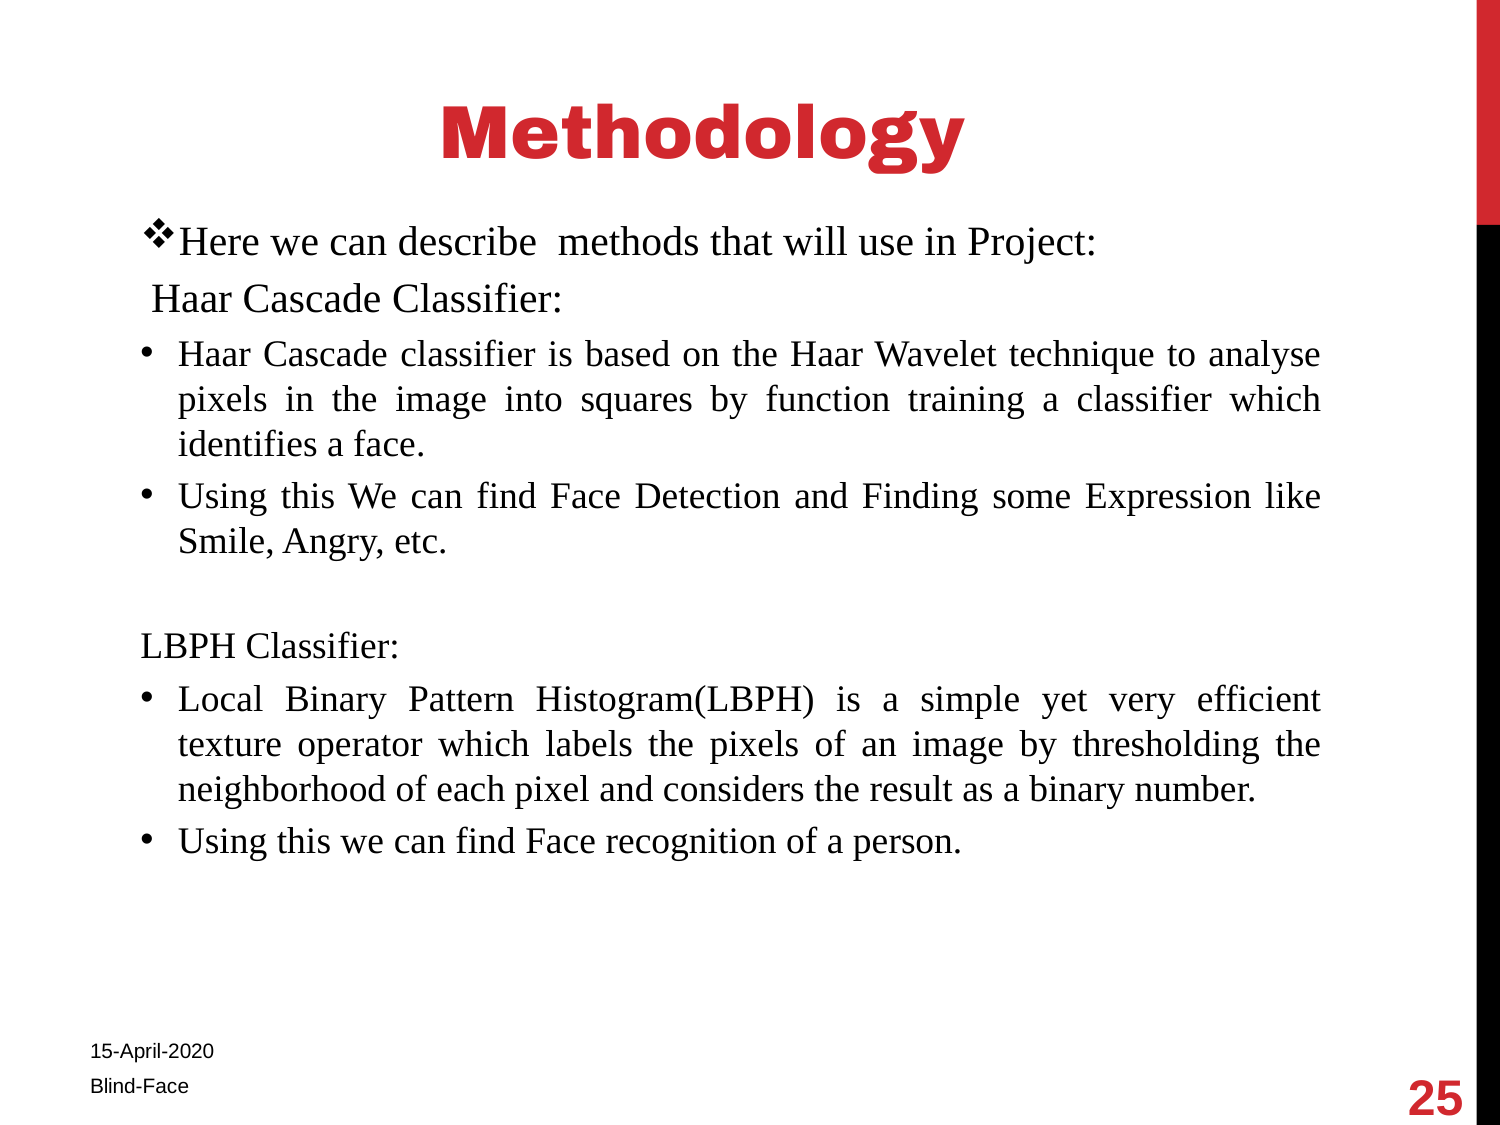

# Methodology
Here we can describe  methods that will use in Project:
 Haar Cascade Classifier:
Haar Cascade classifier is based on the Haar Wavelet technique to analyse pixels in the image into squares by function training a classifier which identifies a face.
Using this We can find Face Detection and Finding some Expression like Smile, Angry, etc.

LBPH Classifier:
Local Binary Pattern Histogram(LBPH) is a simple yet very efficient texture operator which labels the pixels of an image by thresholding the neighborhood of each pixel and considers the result as a binary number.
Using this we can find Face recognition of a person.

25
15-April-2020
Blind-Face